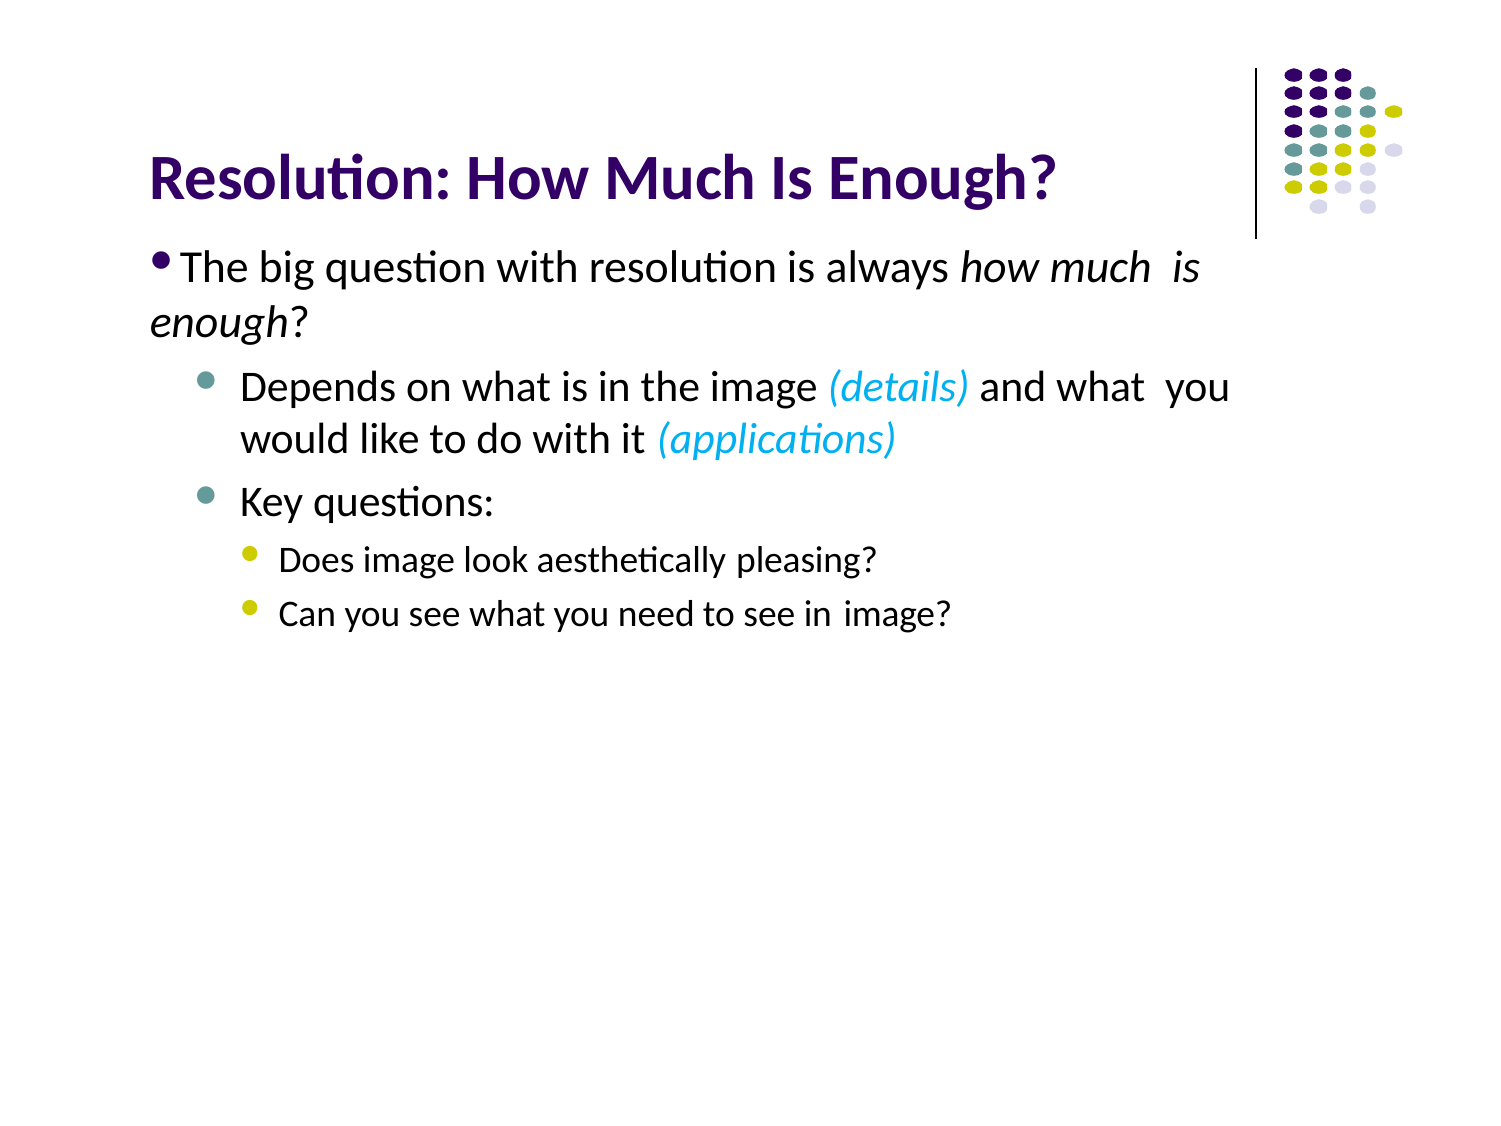

# Resolution: How Much Is Enough?
The big question with resolution is always how much  is enough?
Depends on what is in the image (details) and what  you would like to do with it (applications)
Key questions:
Does image look aesthetically pleasing?
Can you see what you need to see in image?